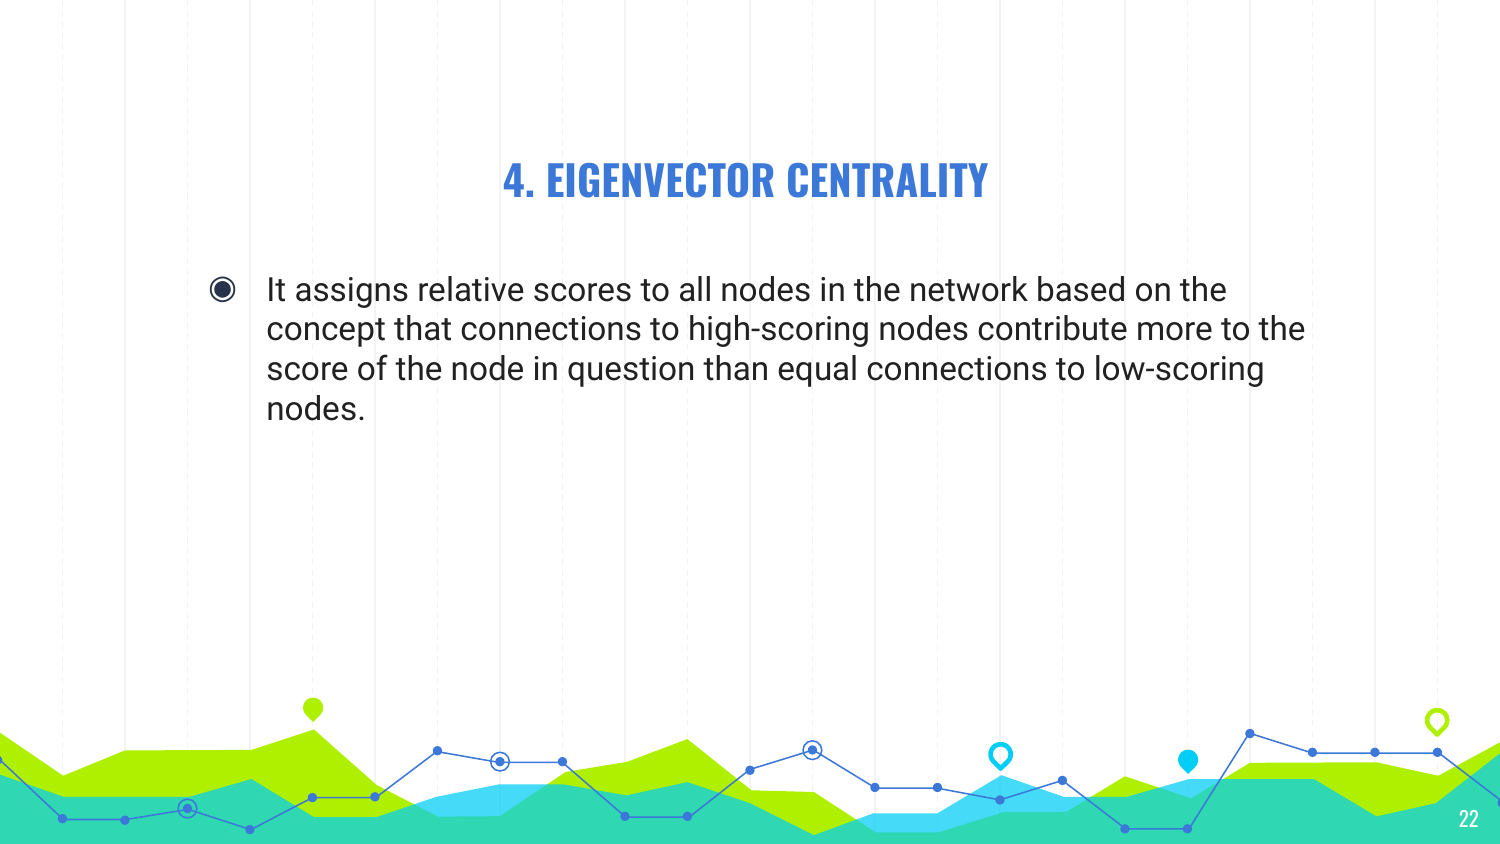

# 4. EIGENVECTOR CENTRALITY
It assigns relative scores to all nodes in the network based on the concept that connections to high-scoring nodes contribute more to the score of the node in question than equal connections to low-scoring nodes.
22